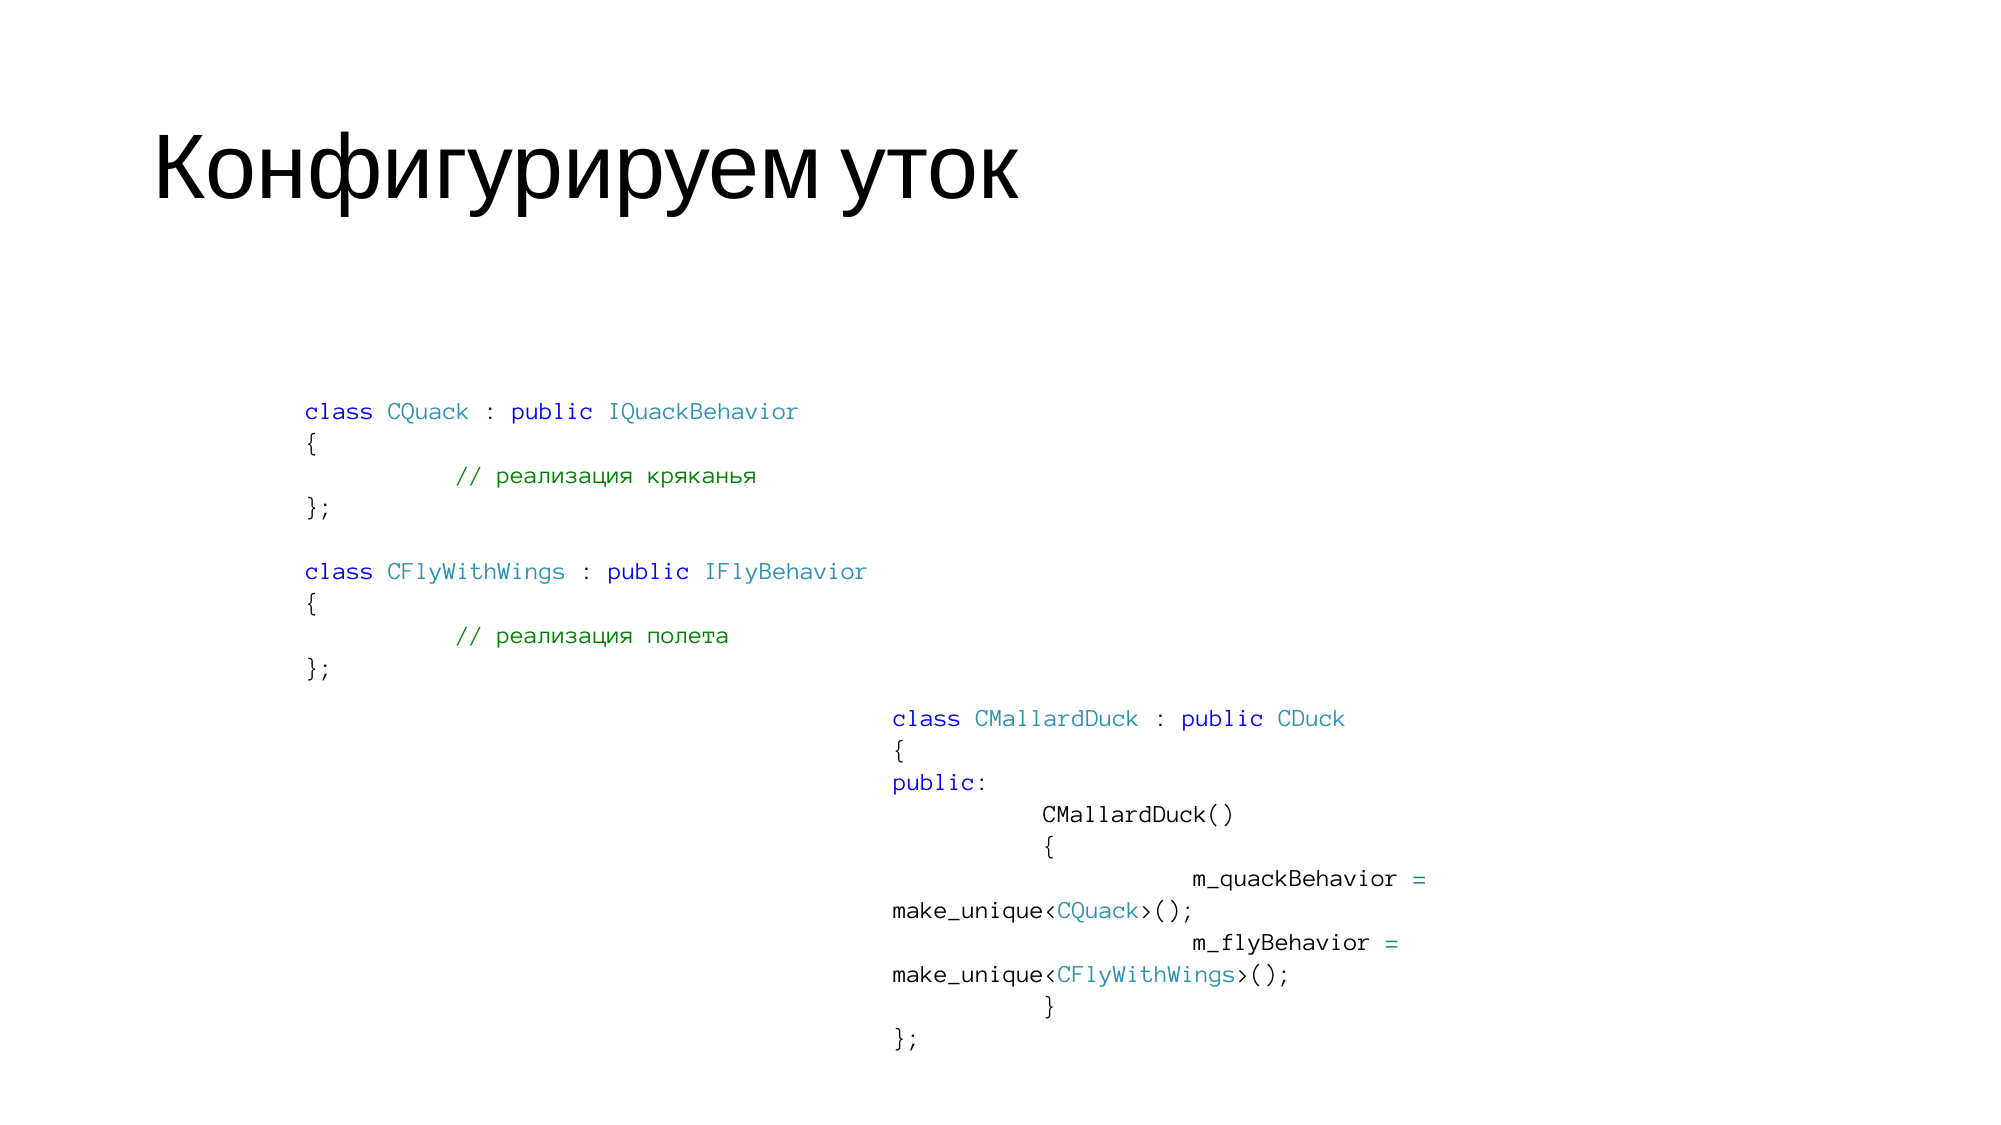

# Конфигурируем уток
class CQuack : public IQuackBehavior
{
	// реализация кряканья
};

class CFlyWithWings : public IFlyBehavior
{
	// реализация полета
};
class CMallardDuck : public CDuck
{
public:
	CMallardDuck()
	{
		m_quackBehavior = make_unique<CQuack>();
		m_flyBehavior = make_unique<CFlyWithWings>();
	}
};